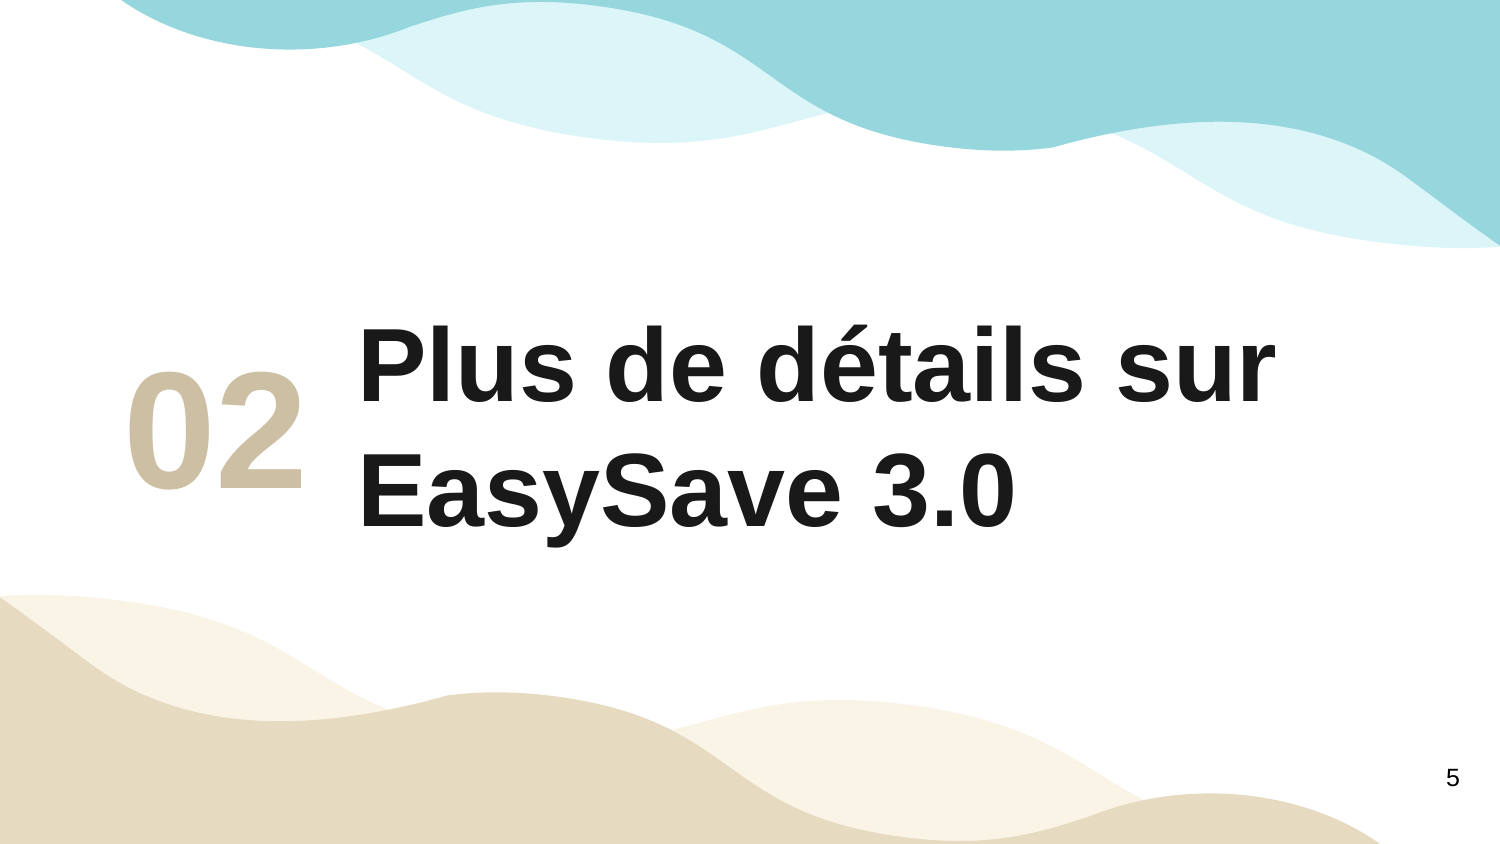

# Plus de détails sur EasySave 3.0
02
5